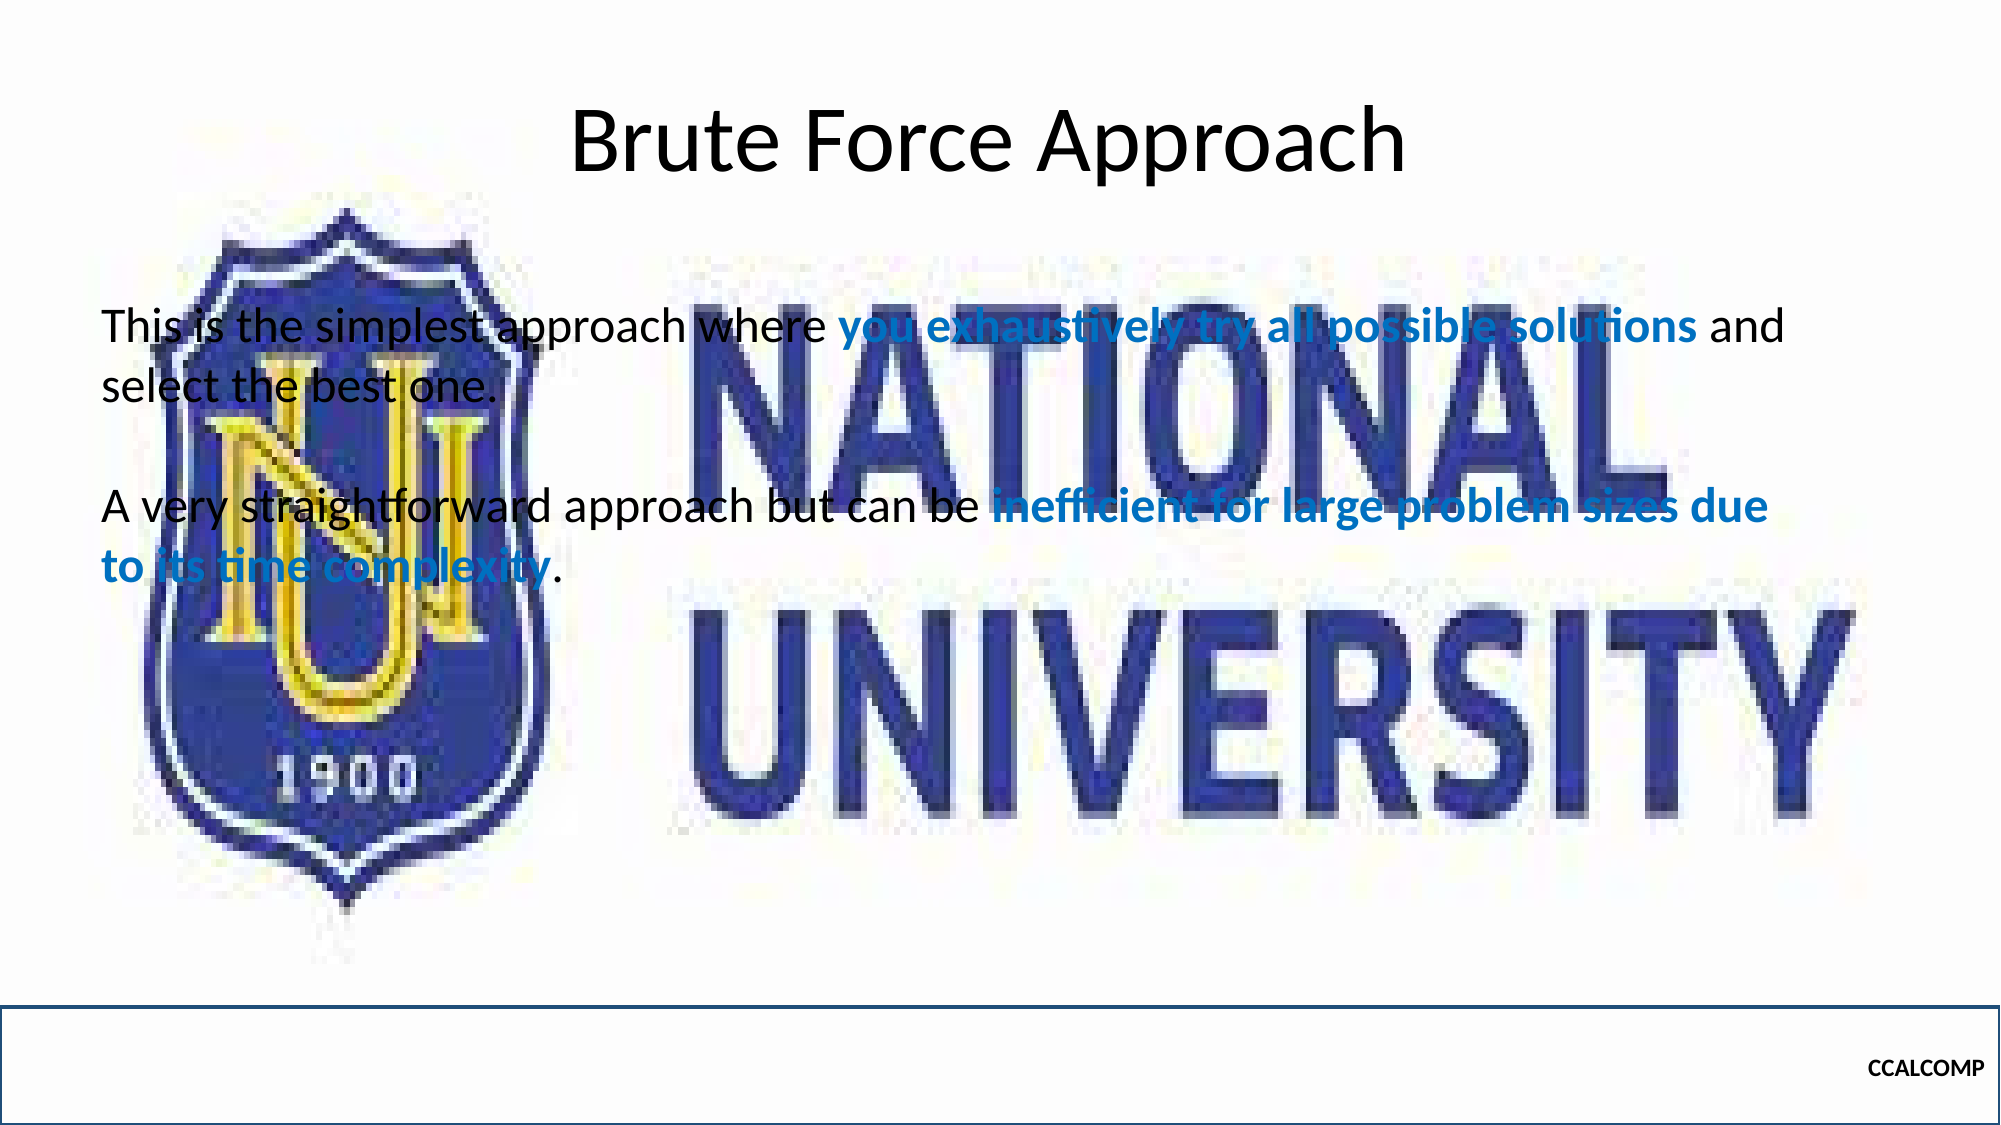

# Brute Force Approach
This is the simplest approach where you exhaustively try all possible solutions and select the best one.

A very straightforward approach but can be inefficient for large problem sizes due to its time complexity.
CCALCOMP